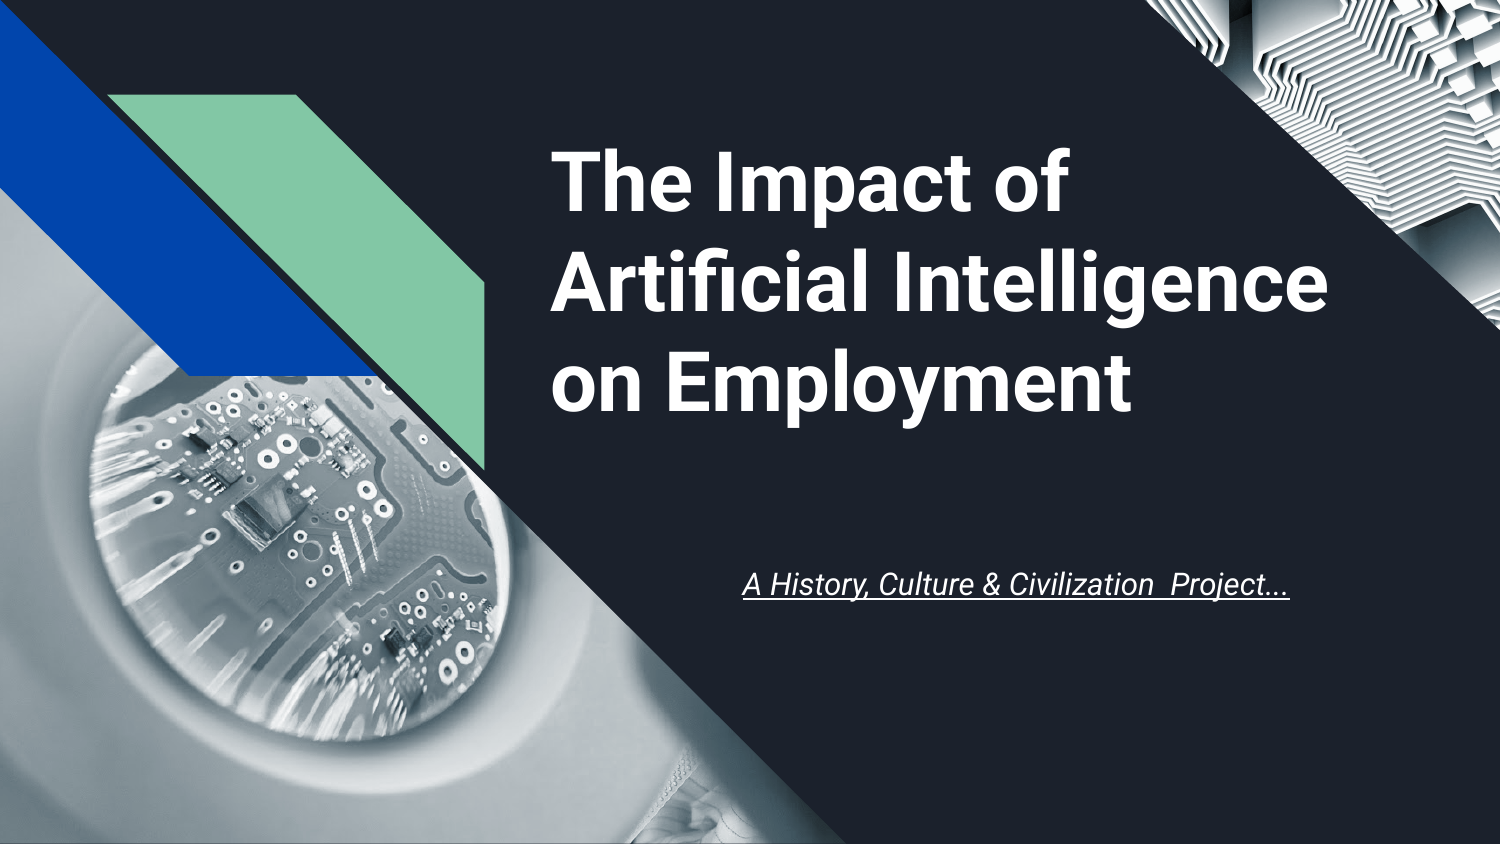

# The Impact of Artificial Intelligence on Employment
A History, Culture & Civilization  Project...